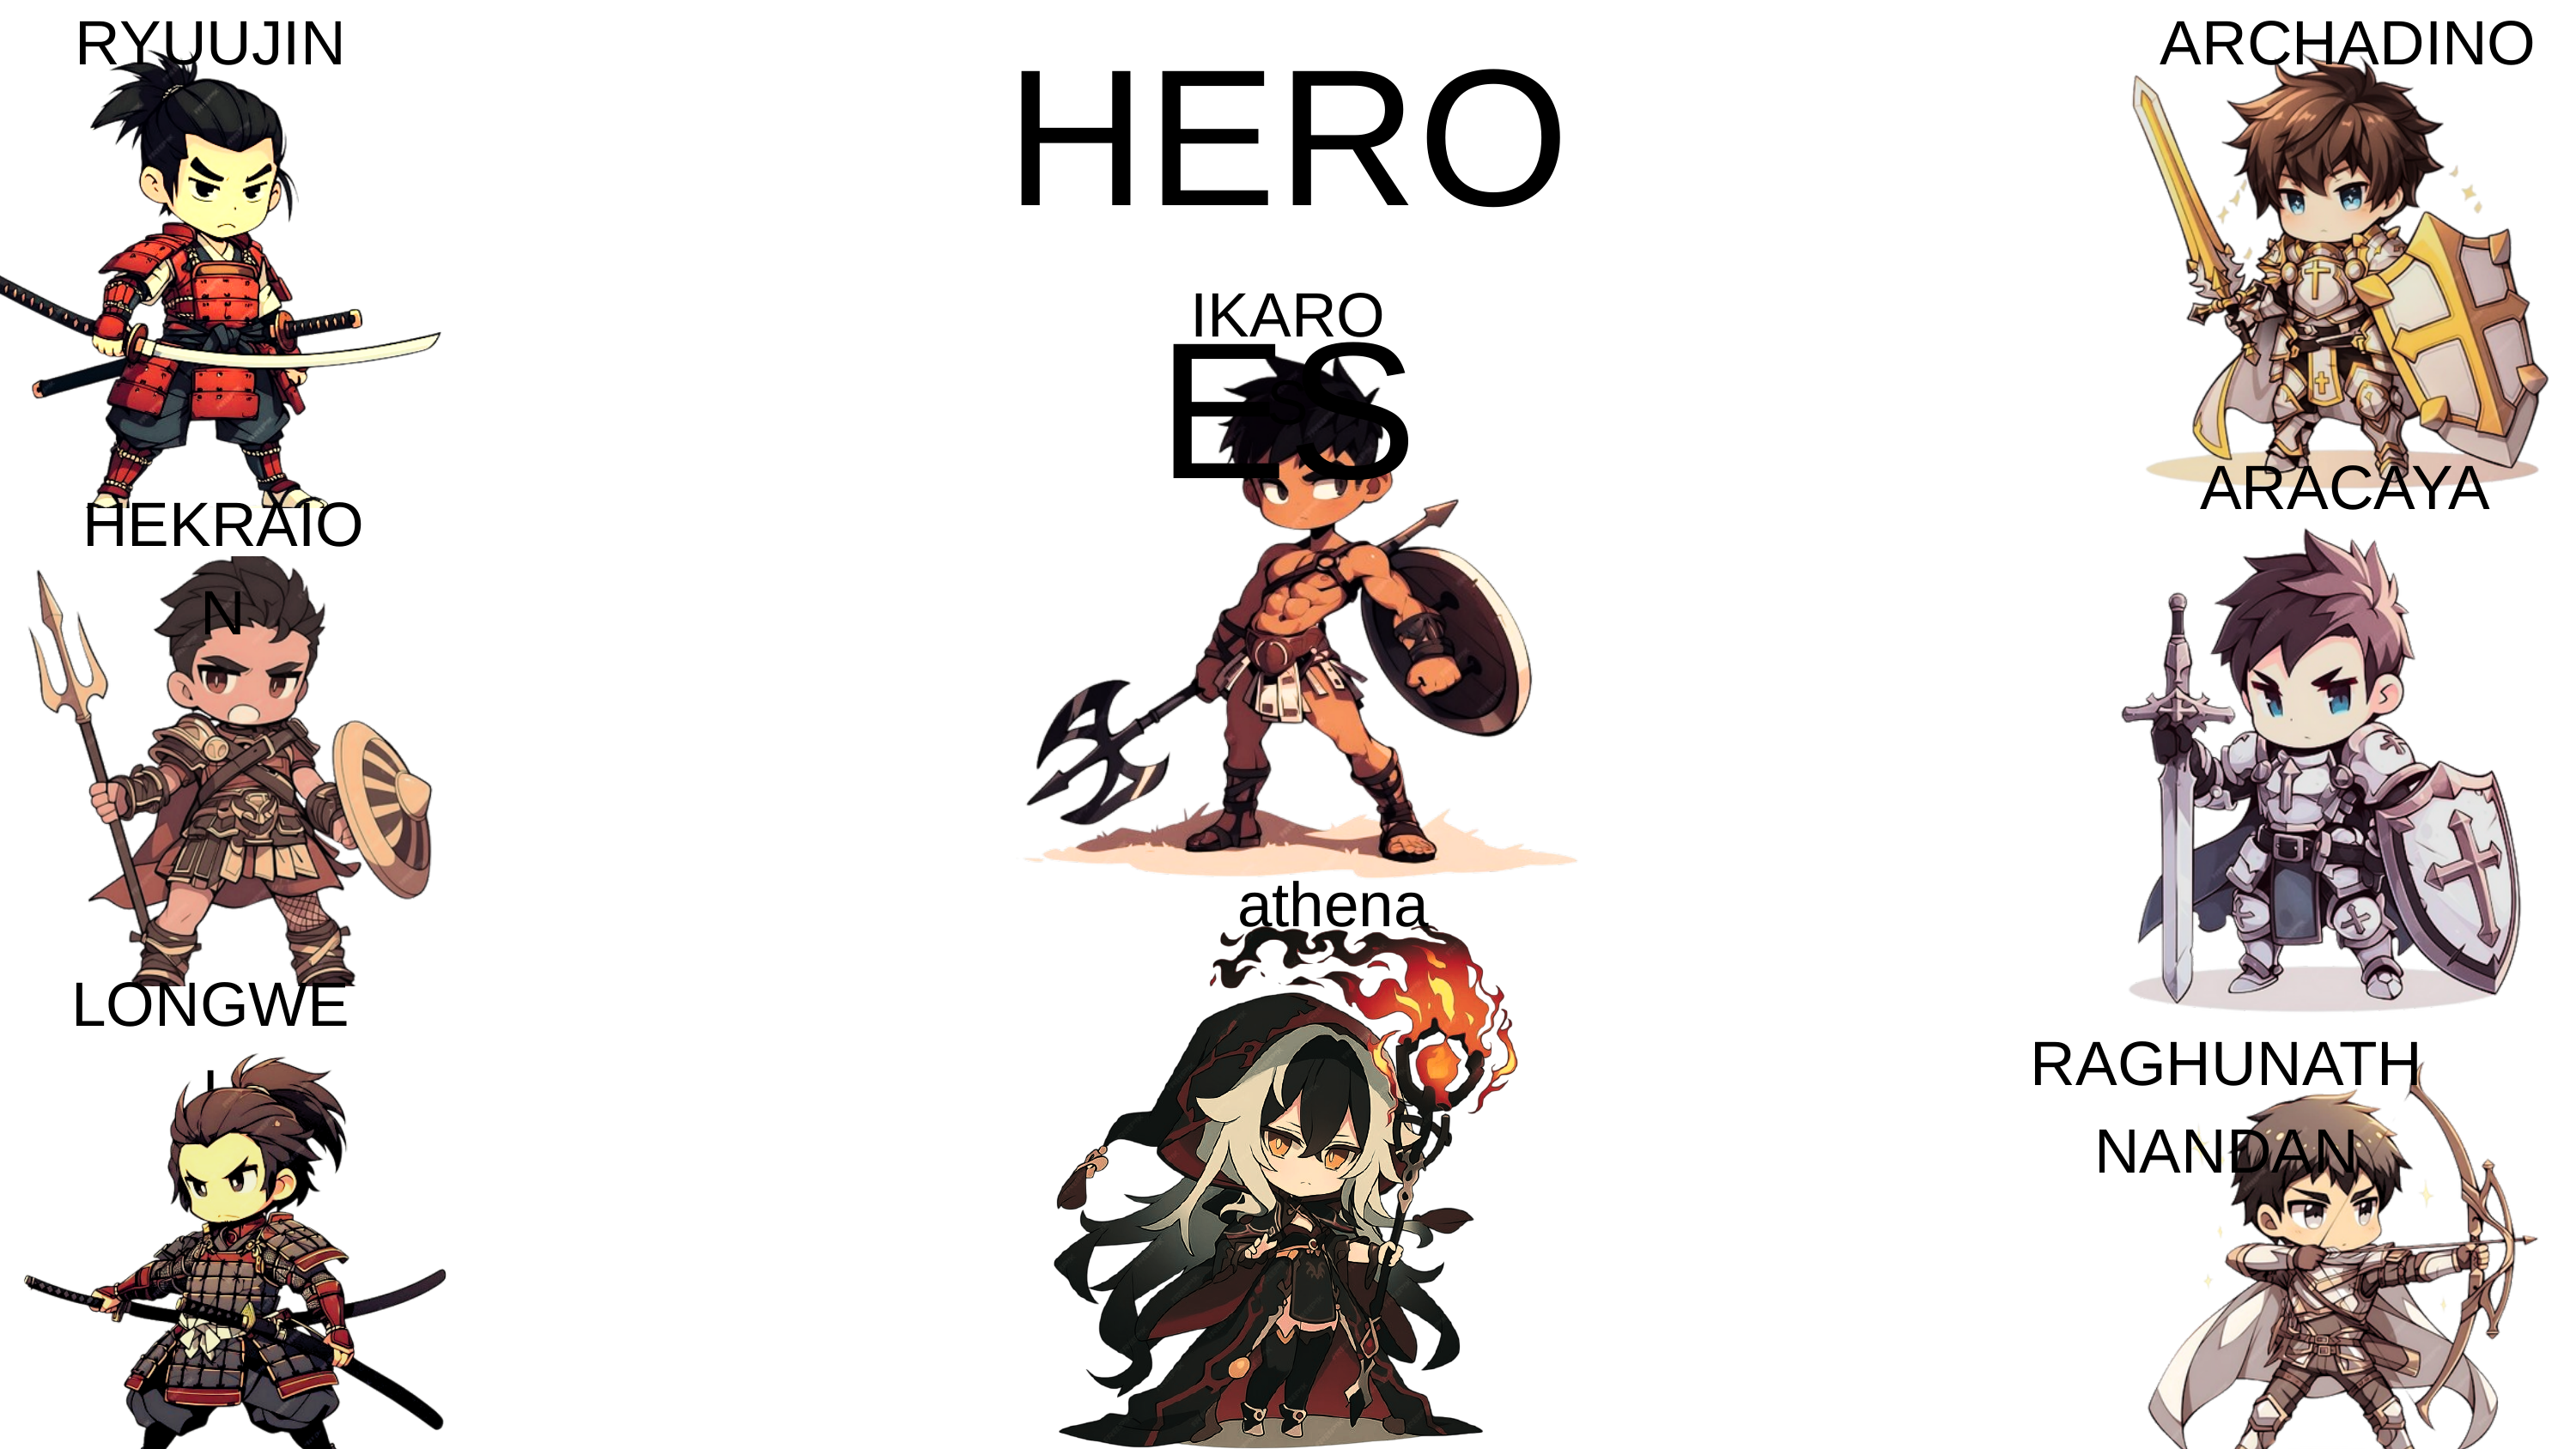

HEROES
RYUUJIN
ARCHADINO

IKAROS

ARACAYA
HEKRAION

athena

LONGWEI
RAGHUNATH NANDAN